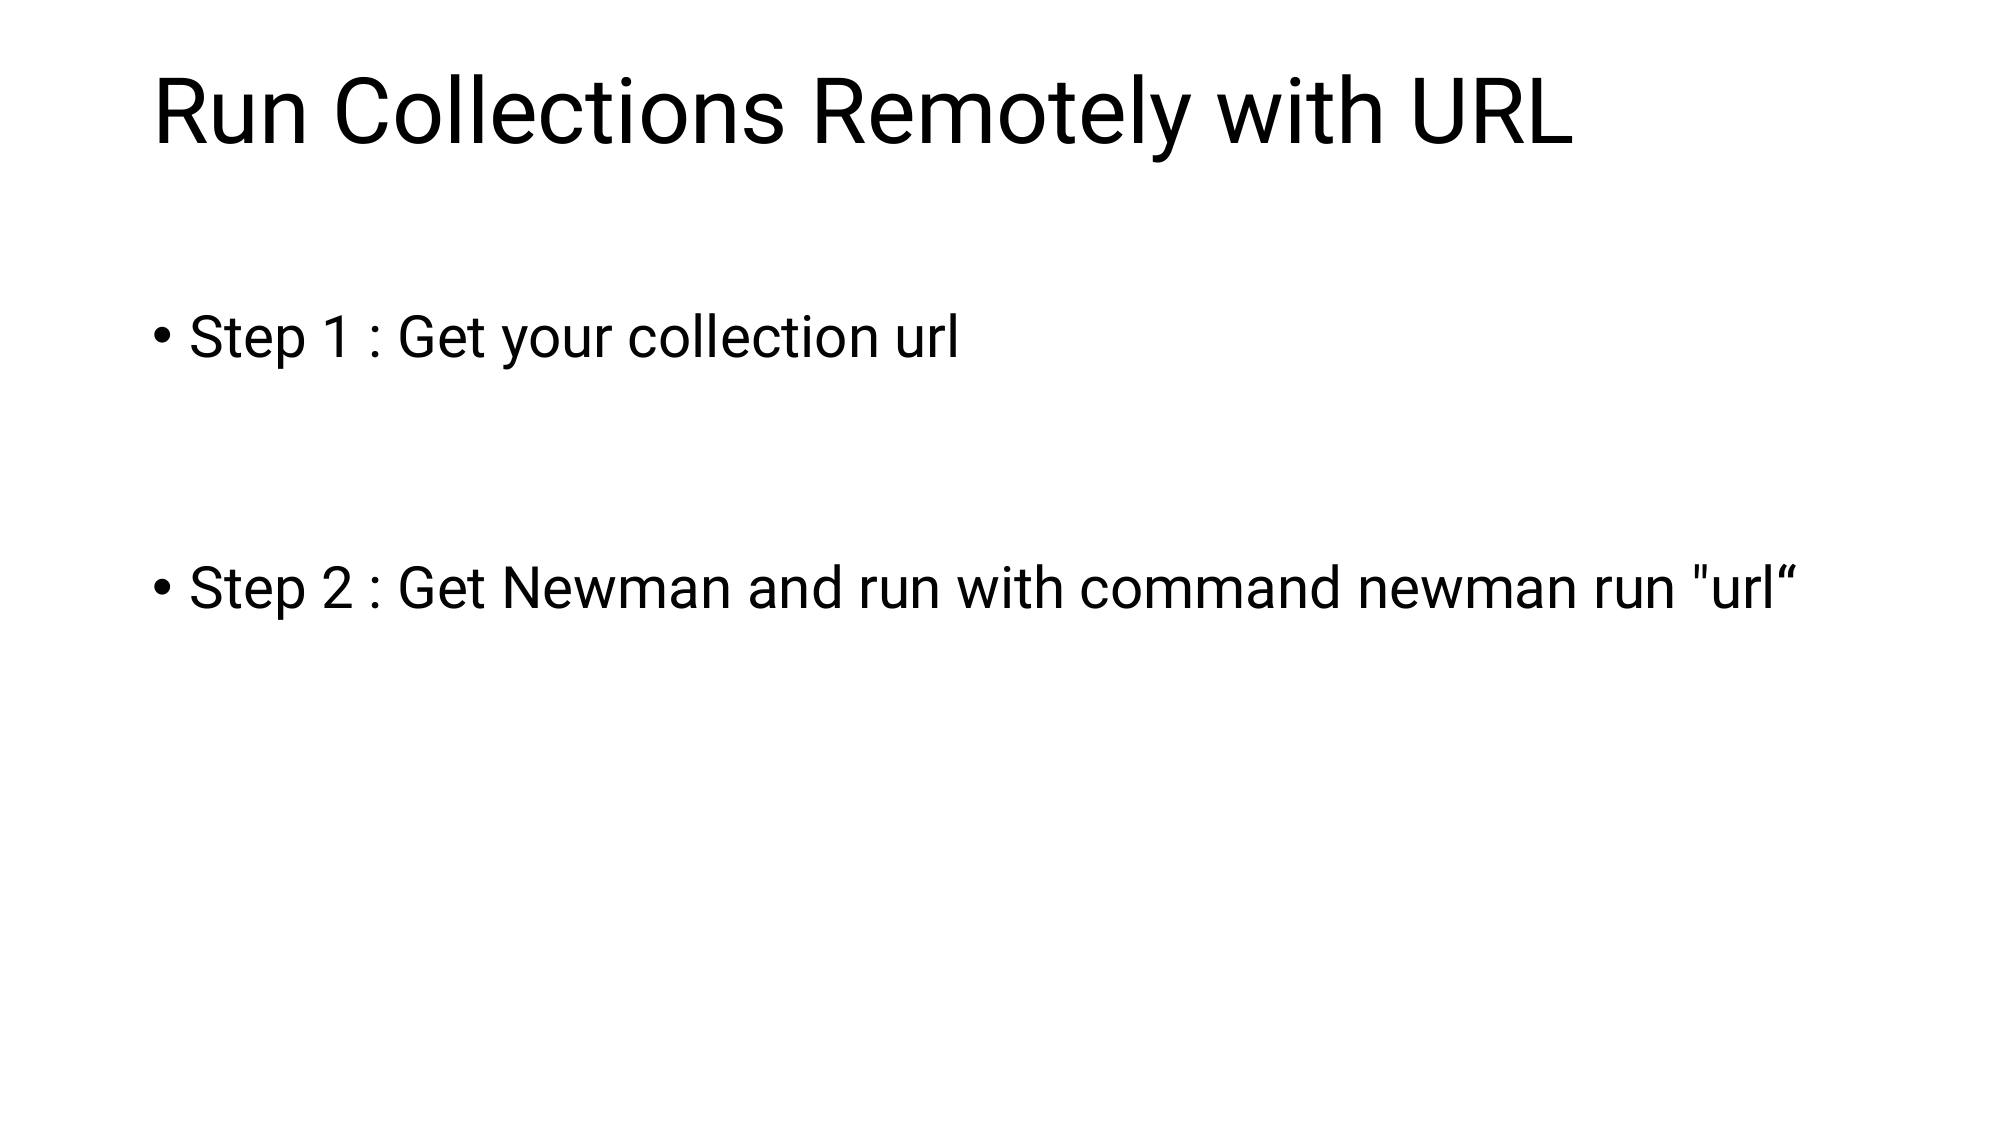

# Run Collections Remotely with URL
Step 1 : Get your collection url

Step 2 : Get Newman and run with command newman run "url“